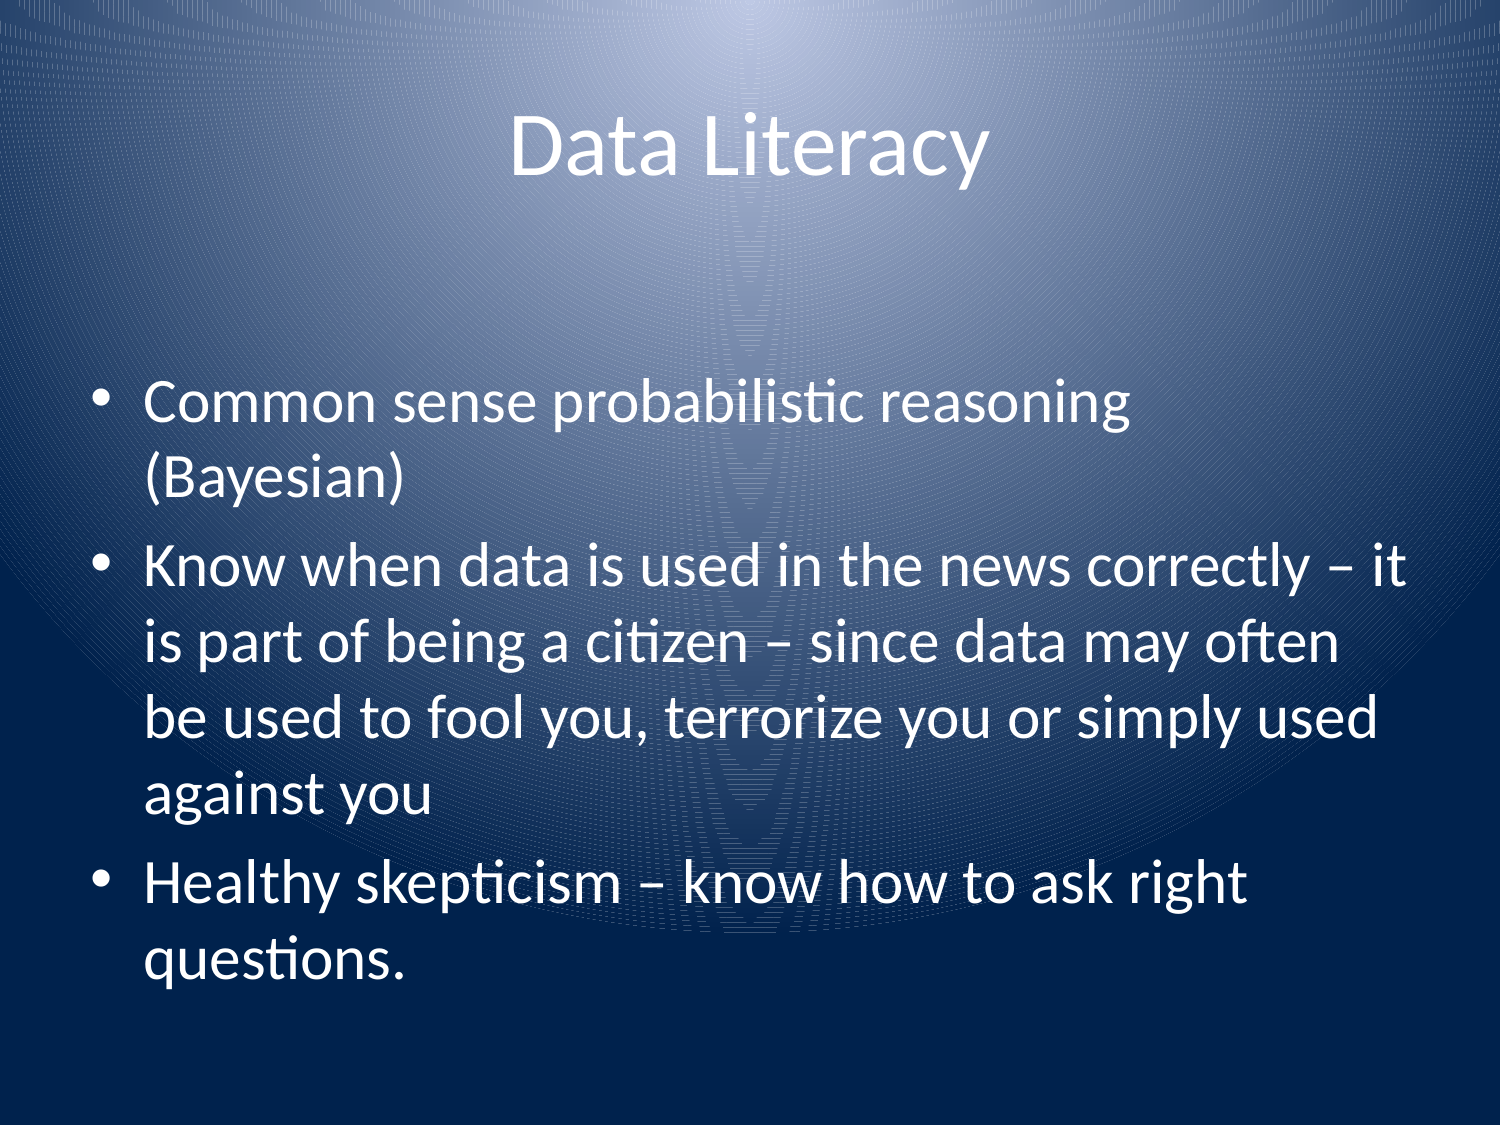

# Data Literacy

Common sense probabilistic reasoning (Bayesian)
Know when data is used in the news correctly – it is part of being a citizen – since data may often be used to fool you, terrorize you or simply used against you
Healthy skepticism – know how to ask right questions.